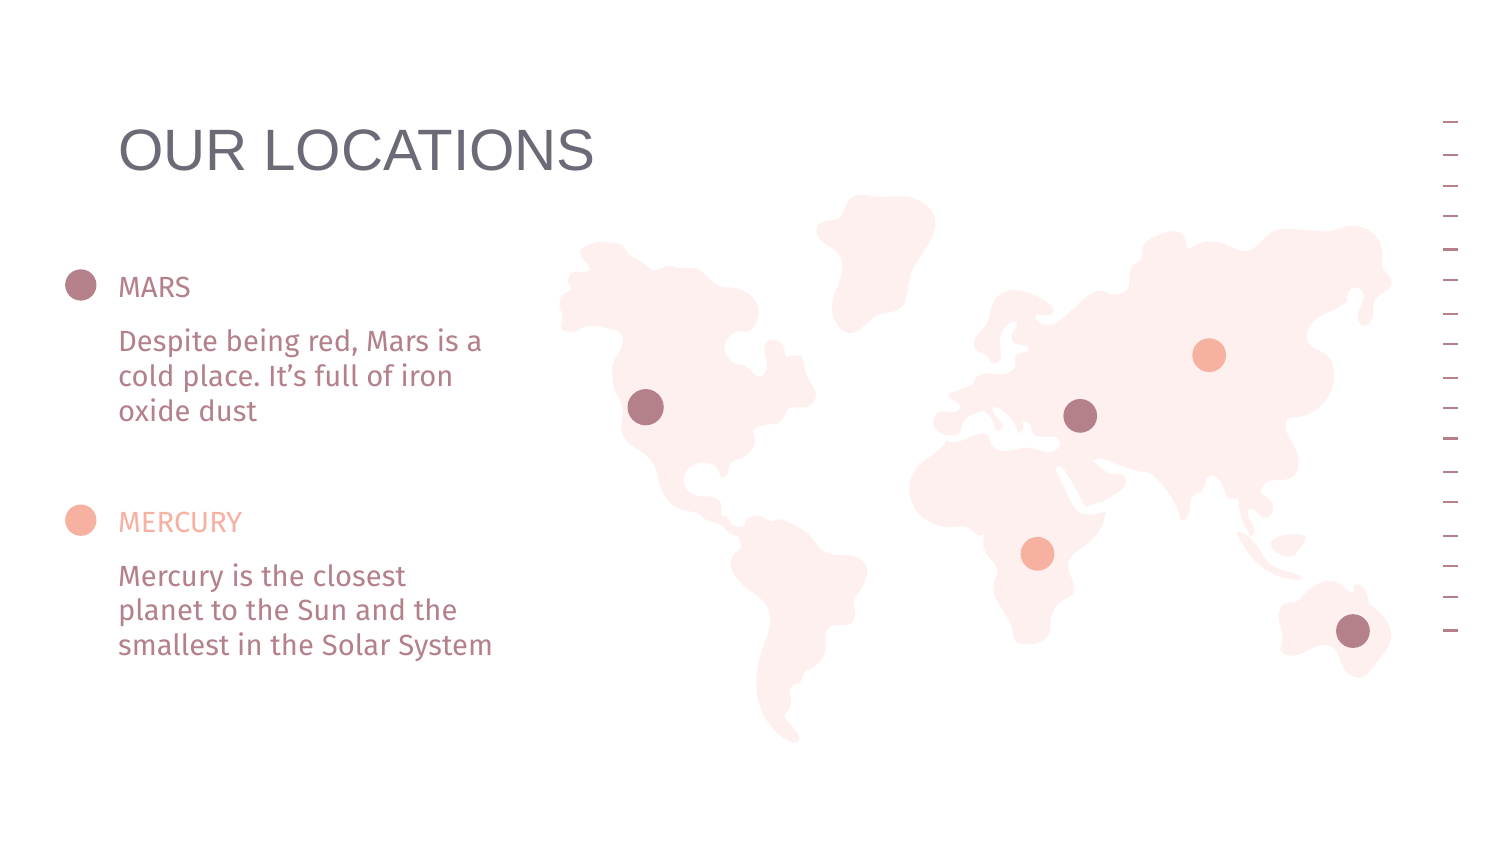

# OUR LOCATIONS

MARS
Despite being red, Mars is a cold place. It’s full of iron oxide dust

MERCURY

Mercury is the closest planet to the Sun and the smallest in the Solar System